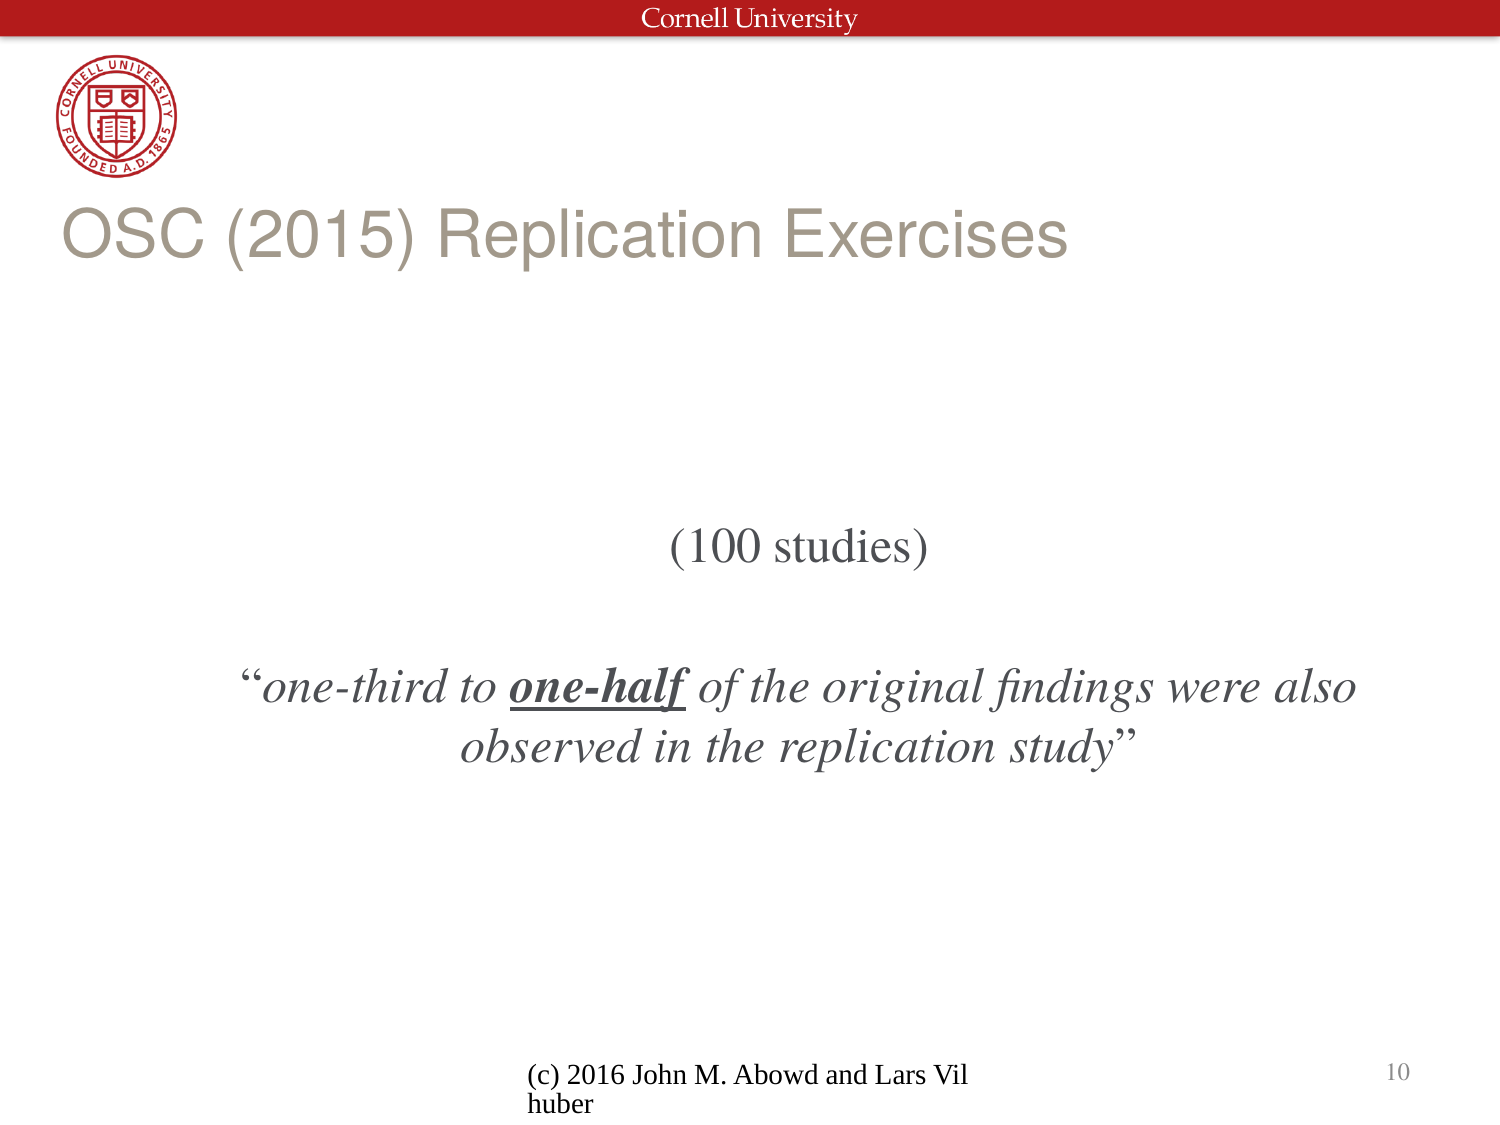

# OSC (2015) Replication Exercises

(100 studies)

“one-third to one-half of the original findings were also observed in the replication study”
(c) 2016 John M. Abowd and Lars Vilhuber
10